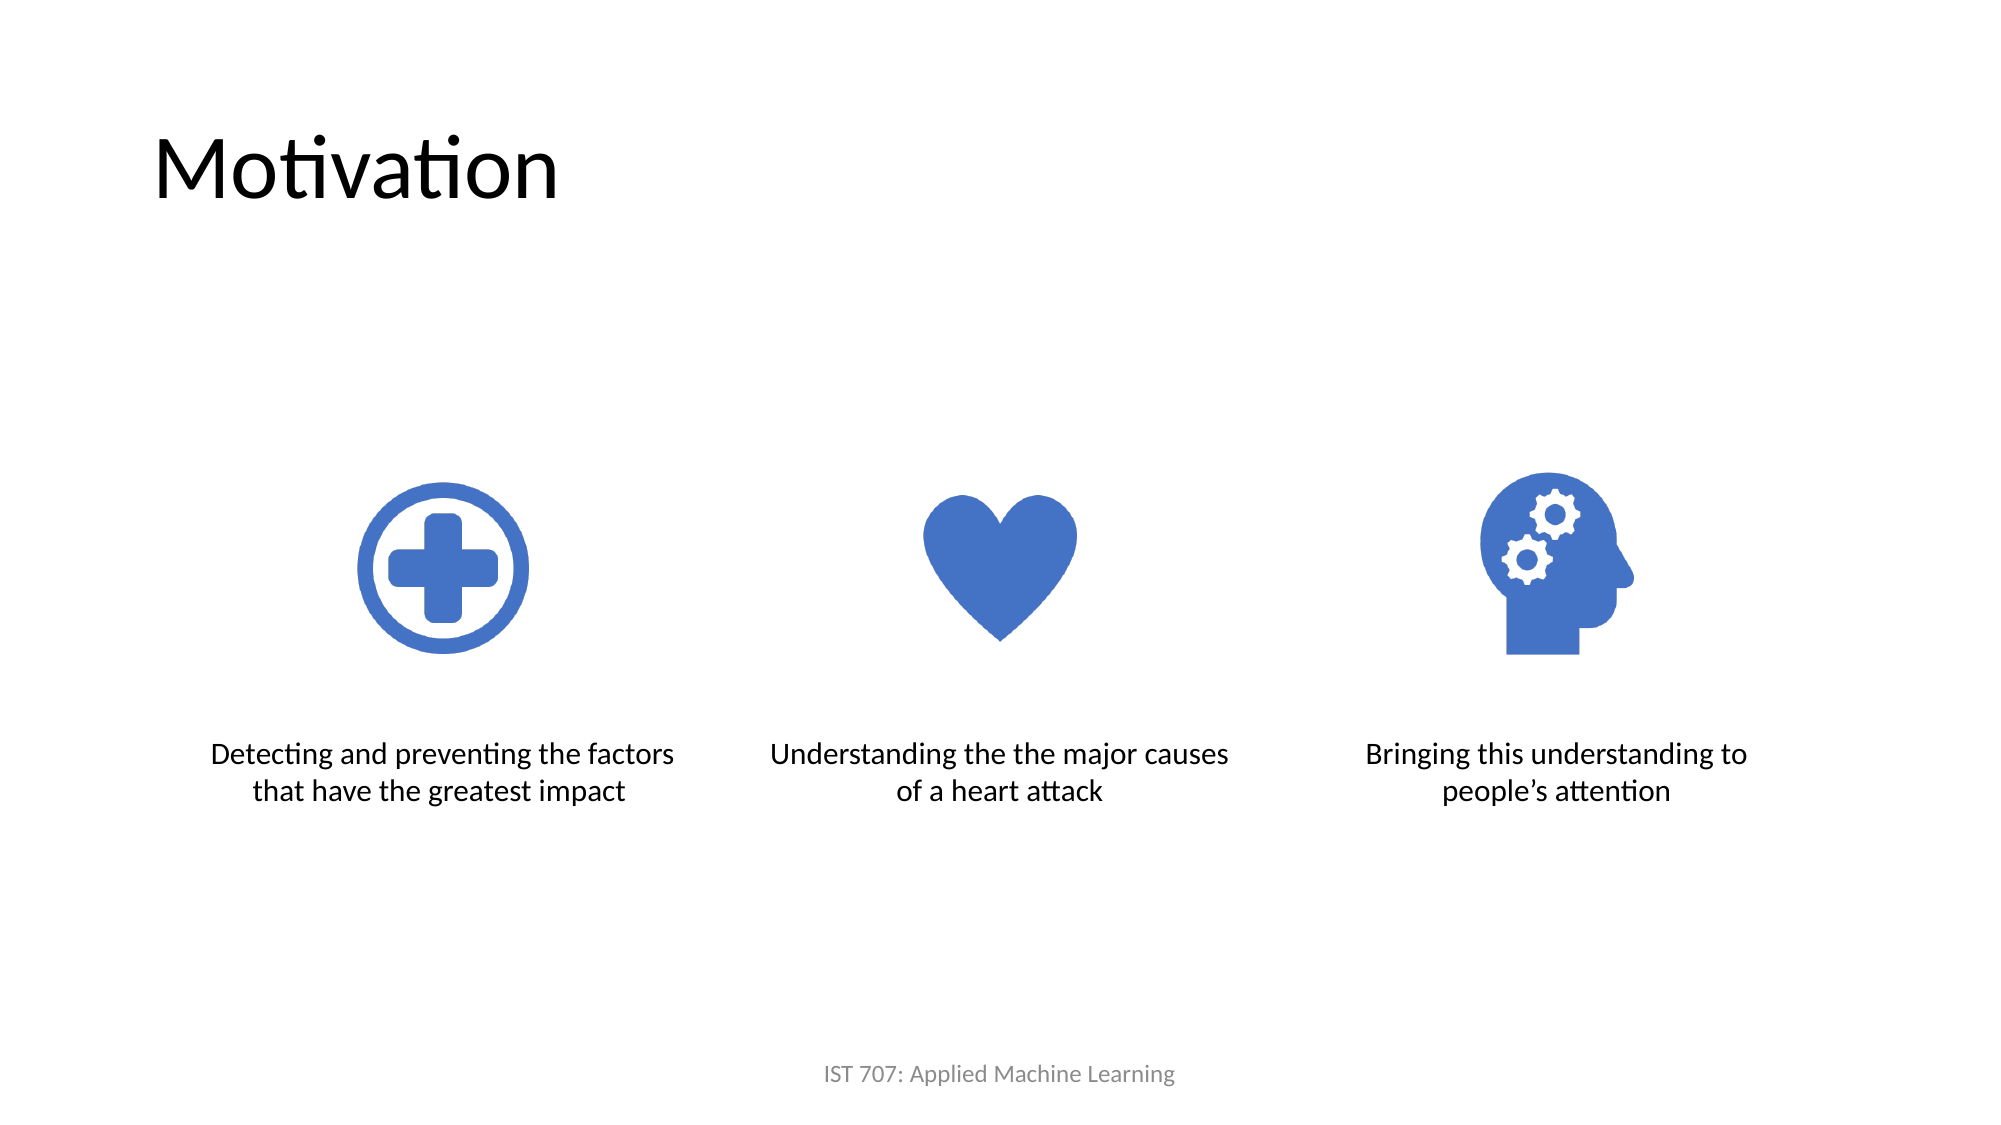

# Motivation
Detecting and preventing the factors that have the greatest impact
Understanding the the major causes of a heart attack
Bringing this understanding to people’s attention
IST 707: Applied Machine Learning